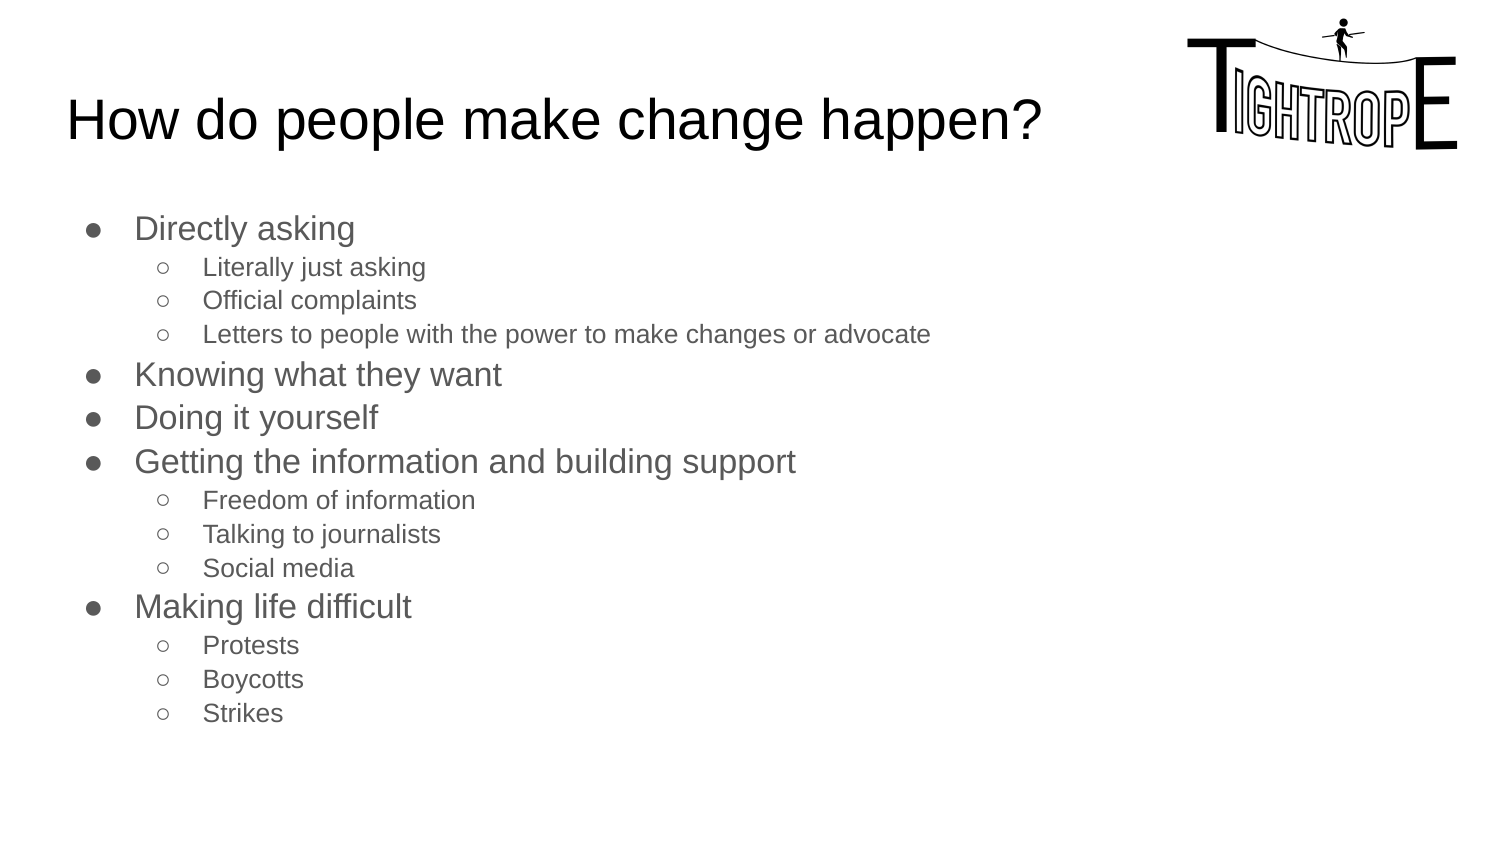

# How do people make change happen?
Directly asking
Literally just asking
Official complaints
Letters to people with the power to make changes or advocate
Knowing what they want
Doing it yourself
Getting the information and building support
Freedom of information
Talking to journalists
Social media
Making life difficult
Protests
Boycotts
Strikes